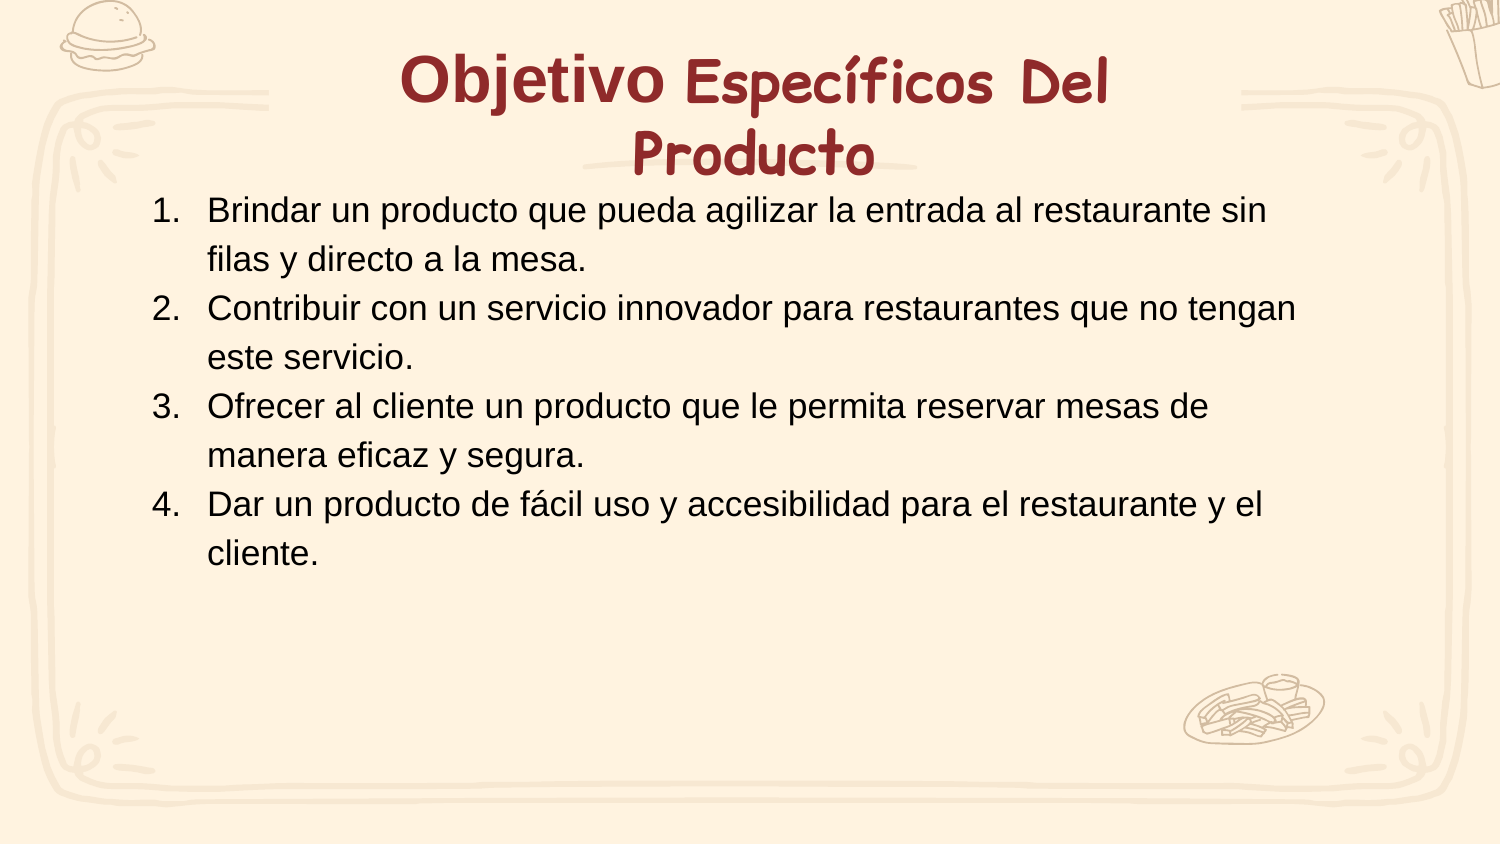

# Objetivo Específicos Del Producto
Brindar un producto que pueda agilizar la entrada al restaurante sin filas y directo a la mesa.
Contribuir con un servicio innovador para restaurantes que no tengan este servicio.
Ofrecer al cliente un producto que le permita reservar mesas de manera eficaz y segura.
Dar un producto de fácil uso y accesibilidad para el restaurante y el cliente.